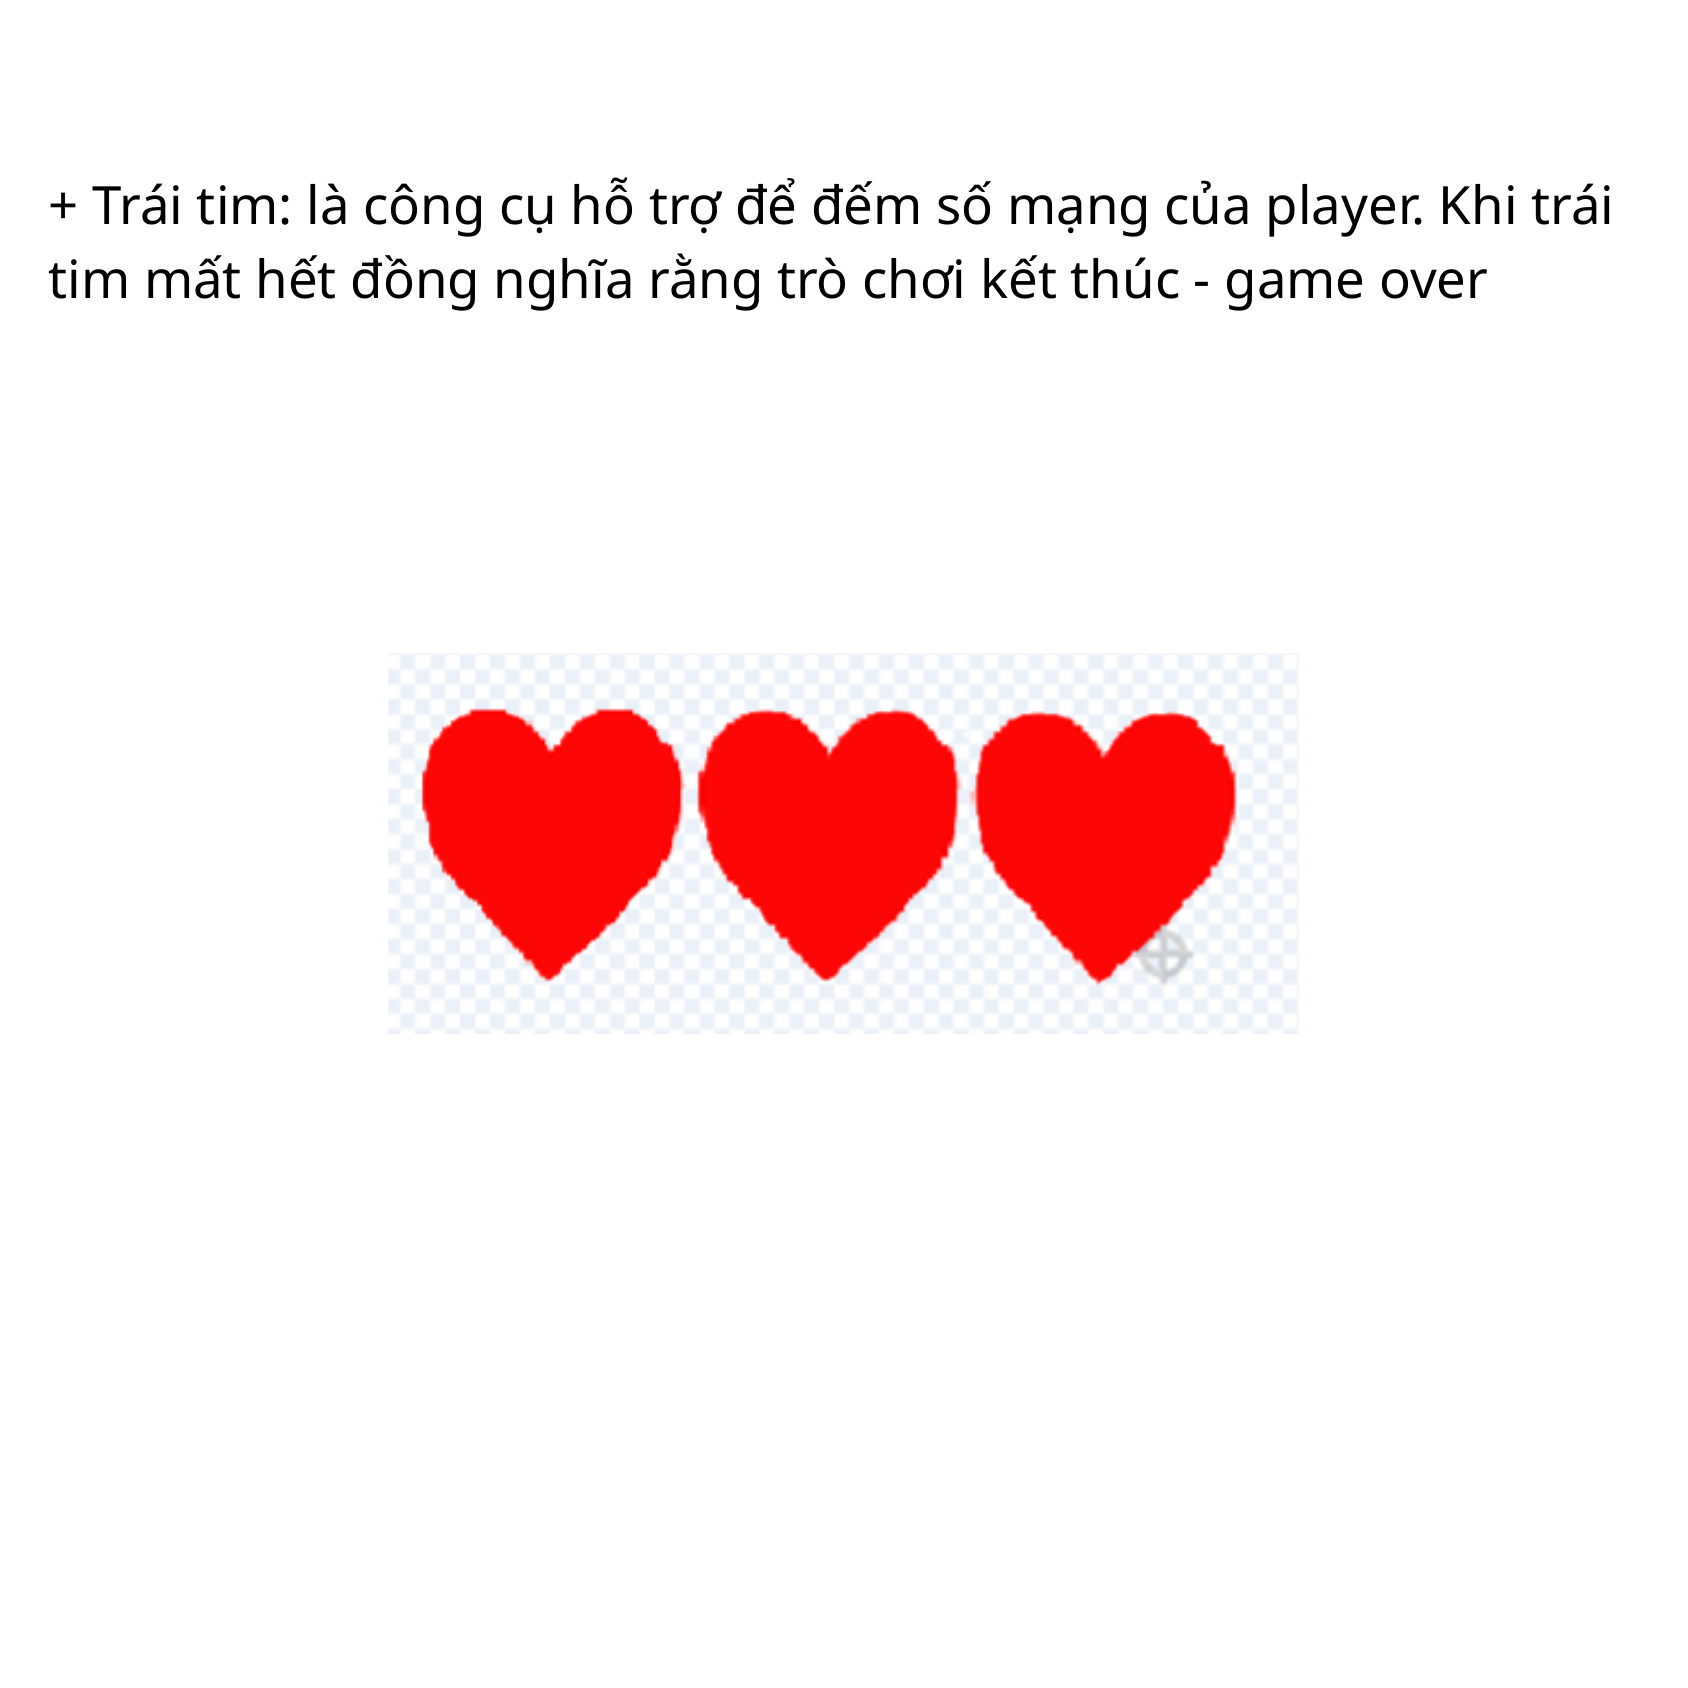

+ Trái tim: là công cụ hỗ trợ để đếm số mạng của player. Khi trái tim mất hết đồng nghĩa rằng trò chơi kết thúc - game over